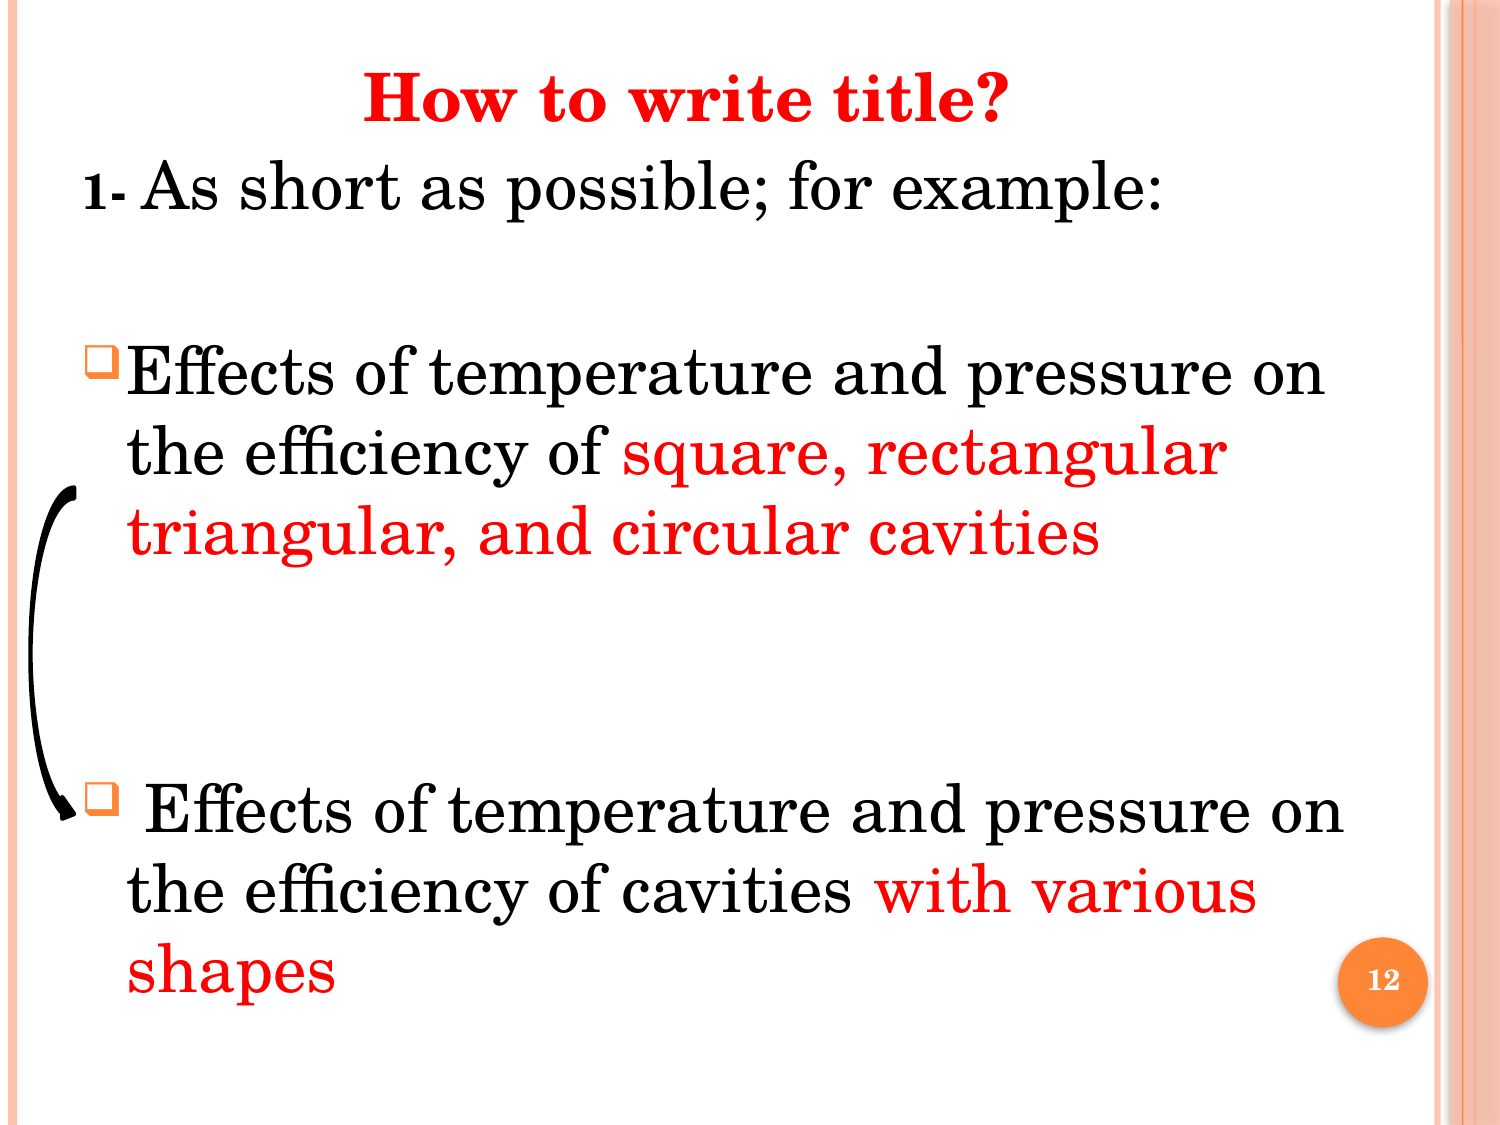

How to write title?
1- As short as possible; for example:

Effects of temperature and pressure on the efficiency of square, rectangular triangular, and circular cavities

 Effects of temperature and pressure on the efficiency of cavities with various shapes

12